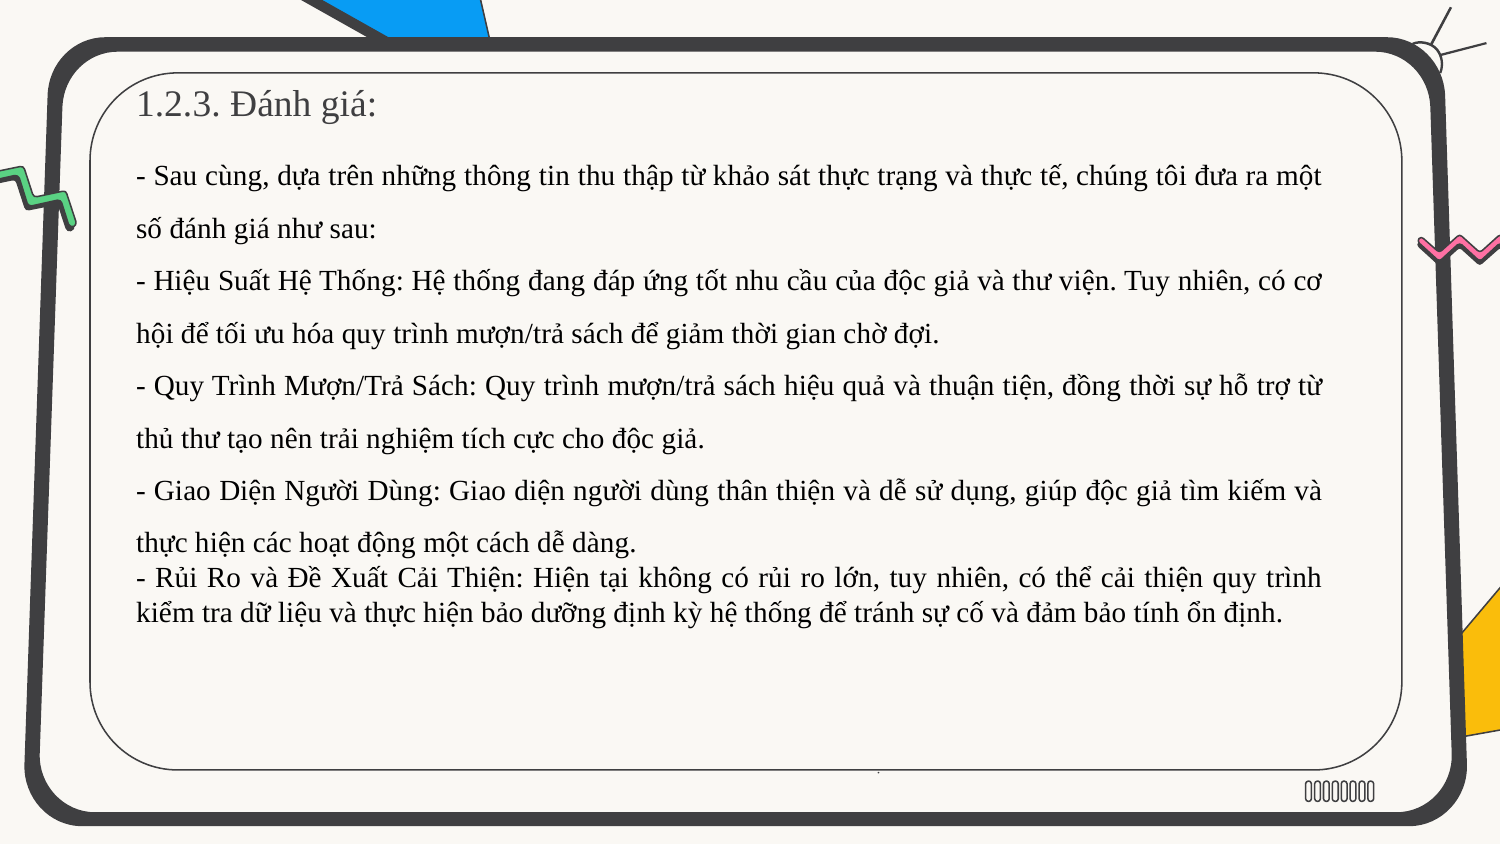

1.2.3. Đánh giá:
- Sau cùng, dựa trên những thông tin thu thập từ khảo sát thực trạng và thực tế, chúng tôi đưa ra một số đánh giá như sau:
- Hiệu Suất Hệ Thống: Hệ thống đang đáp ứng tốt nhu cầu của độc giả và thư viện. Tuy nhiên, có cơ hội để tối ưu hóa quy trình mượn/trả sách để giảm thời gian chờ đợi.
- Quy Trình Mượn/Trả Sách: Quy trình mượn/trả sách hiệu quả và thuận tiện, đồng thời sự hỗ trợ từ thủ thư tạo nên trải nghiệm tích cực cho độc giả.
- Giao Diện Người Dùng: Giao diện người dùng thân thiện và dễ sử dụng, giúp độc giả tìm kiếm và thực hiện các hoạt động một cách dễ dàng.
- Rủi Ro và Đề Xuất Cải Thiện: Hiện tại không có rủi ro lớn, tuy nhiên, có thể cải thiện quy trình kiểm tra dữ liệu và thực hiện bảo dưỡng định kỳ hệ thống để tránh sự cố và đảm bảo tính ổn định.